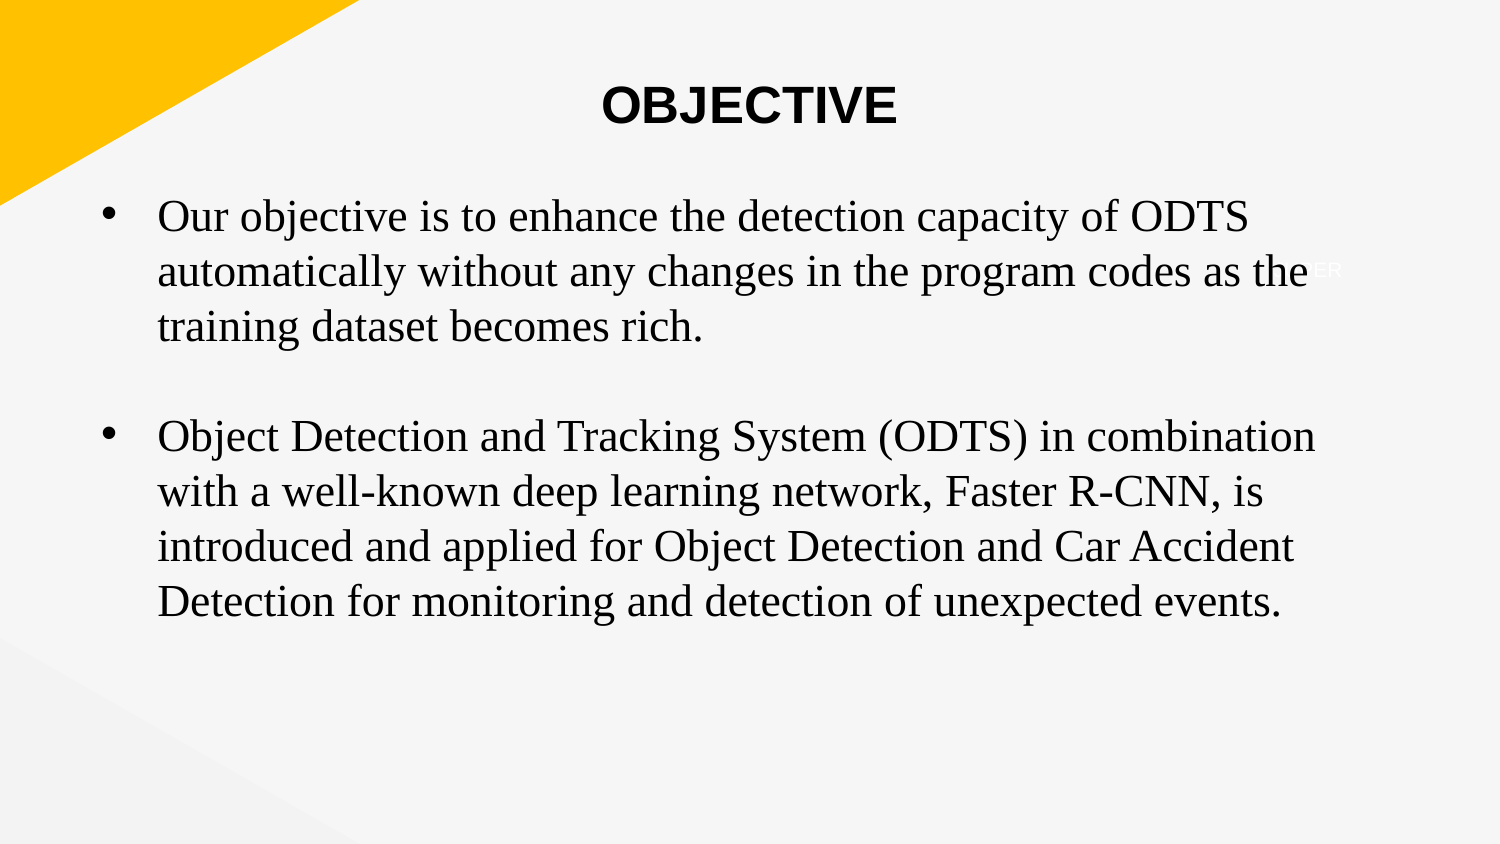

# OBJECTIVE
Our objective is to enhance the detection capacity of ODTS automatically without any changes in the program codes as the training dataset becomes rich.

Object Detection and Tracking System (ODTS) in combination with a well-known deep learning network, Faster R-CNN, is introduced and applied for Object Detection and Car Accident Detection for monitoring and detection of unexpected events.

JUPER